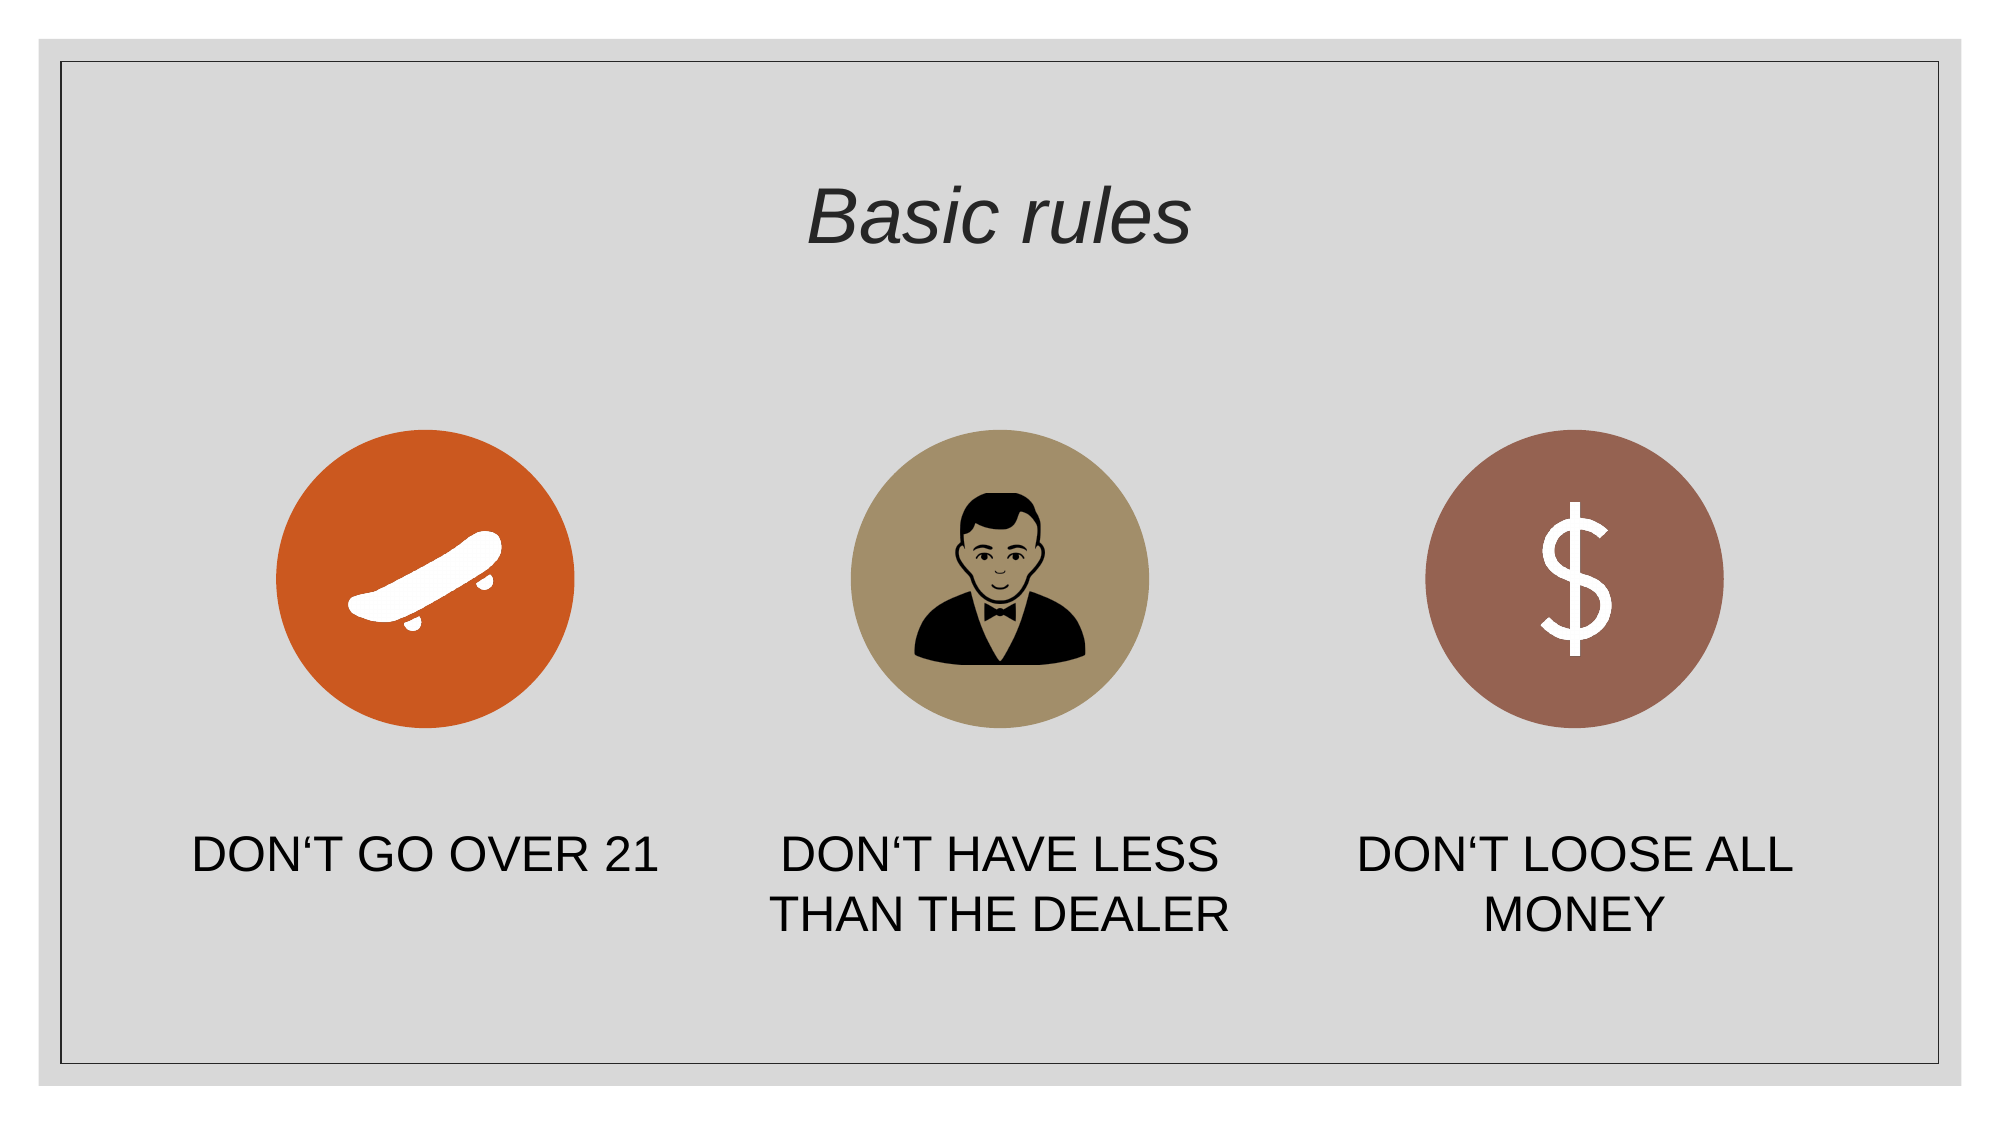

# Basic rules
Don‘t go over 21
Don‘t have less than the dealer
Don‘t loose all money